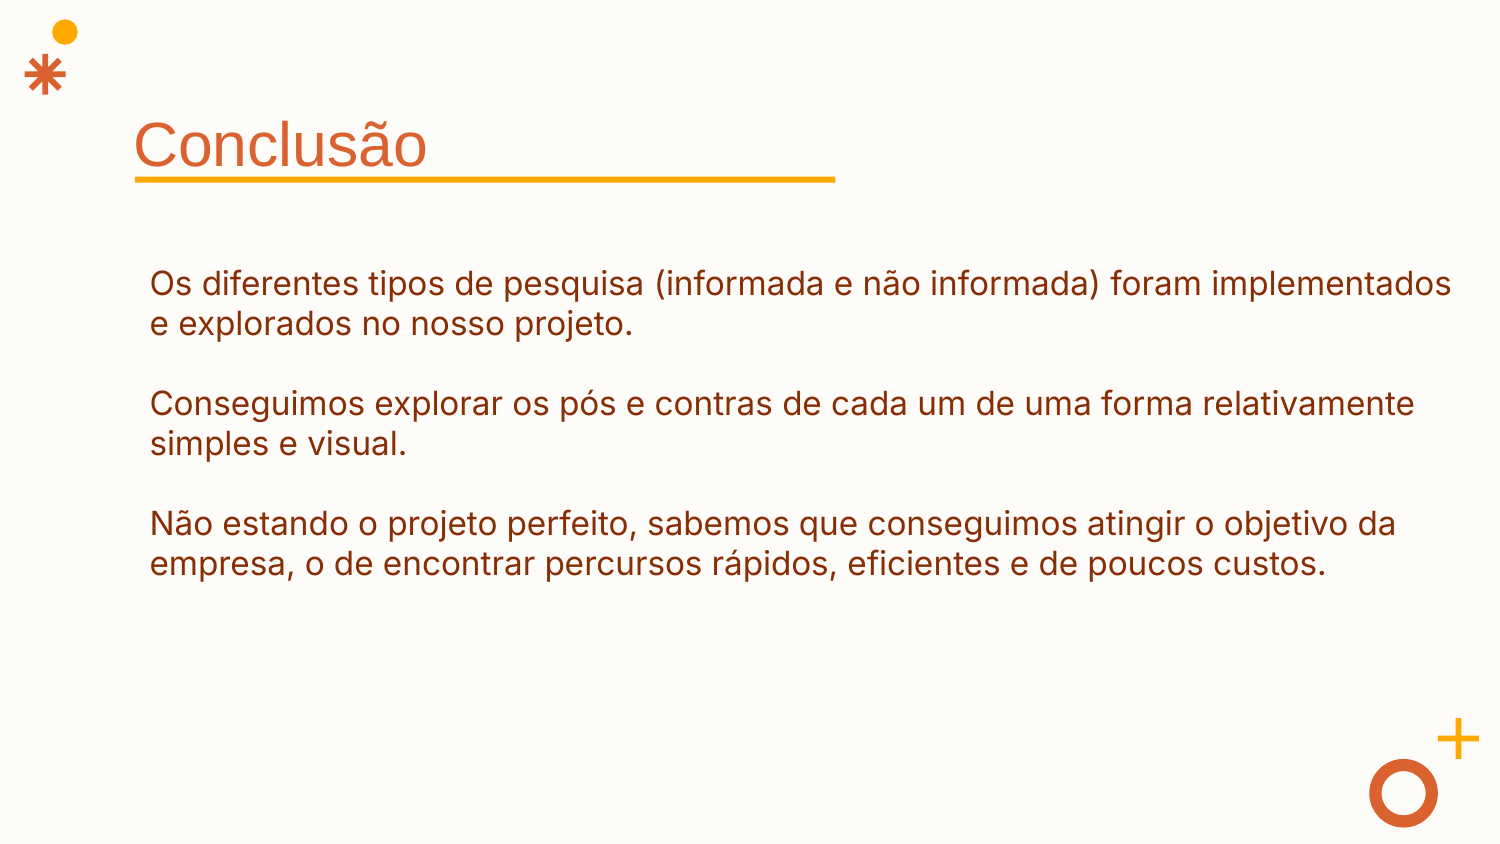

# Conclusão

Os diferentes tipos de pesquisa (informada e não informada) foram implementados e explorados no nosso projeto.

Conseguimos explorar os pós e contras de cada um de uma forma relativamente simples e visual.

Não estando o projeto perfeito, sabemos que conseguimos atingir o objetivo da empresa, o de encontrar percursos rápidos, eficientes e de poucos custos.